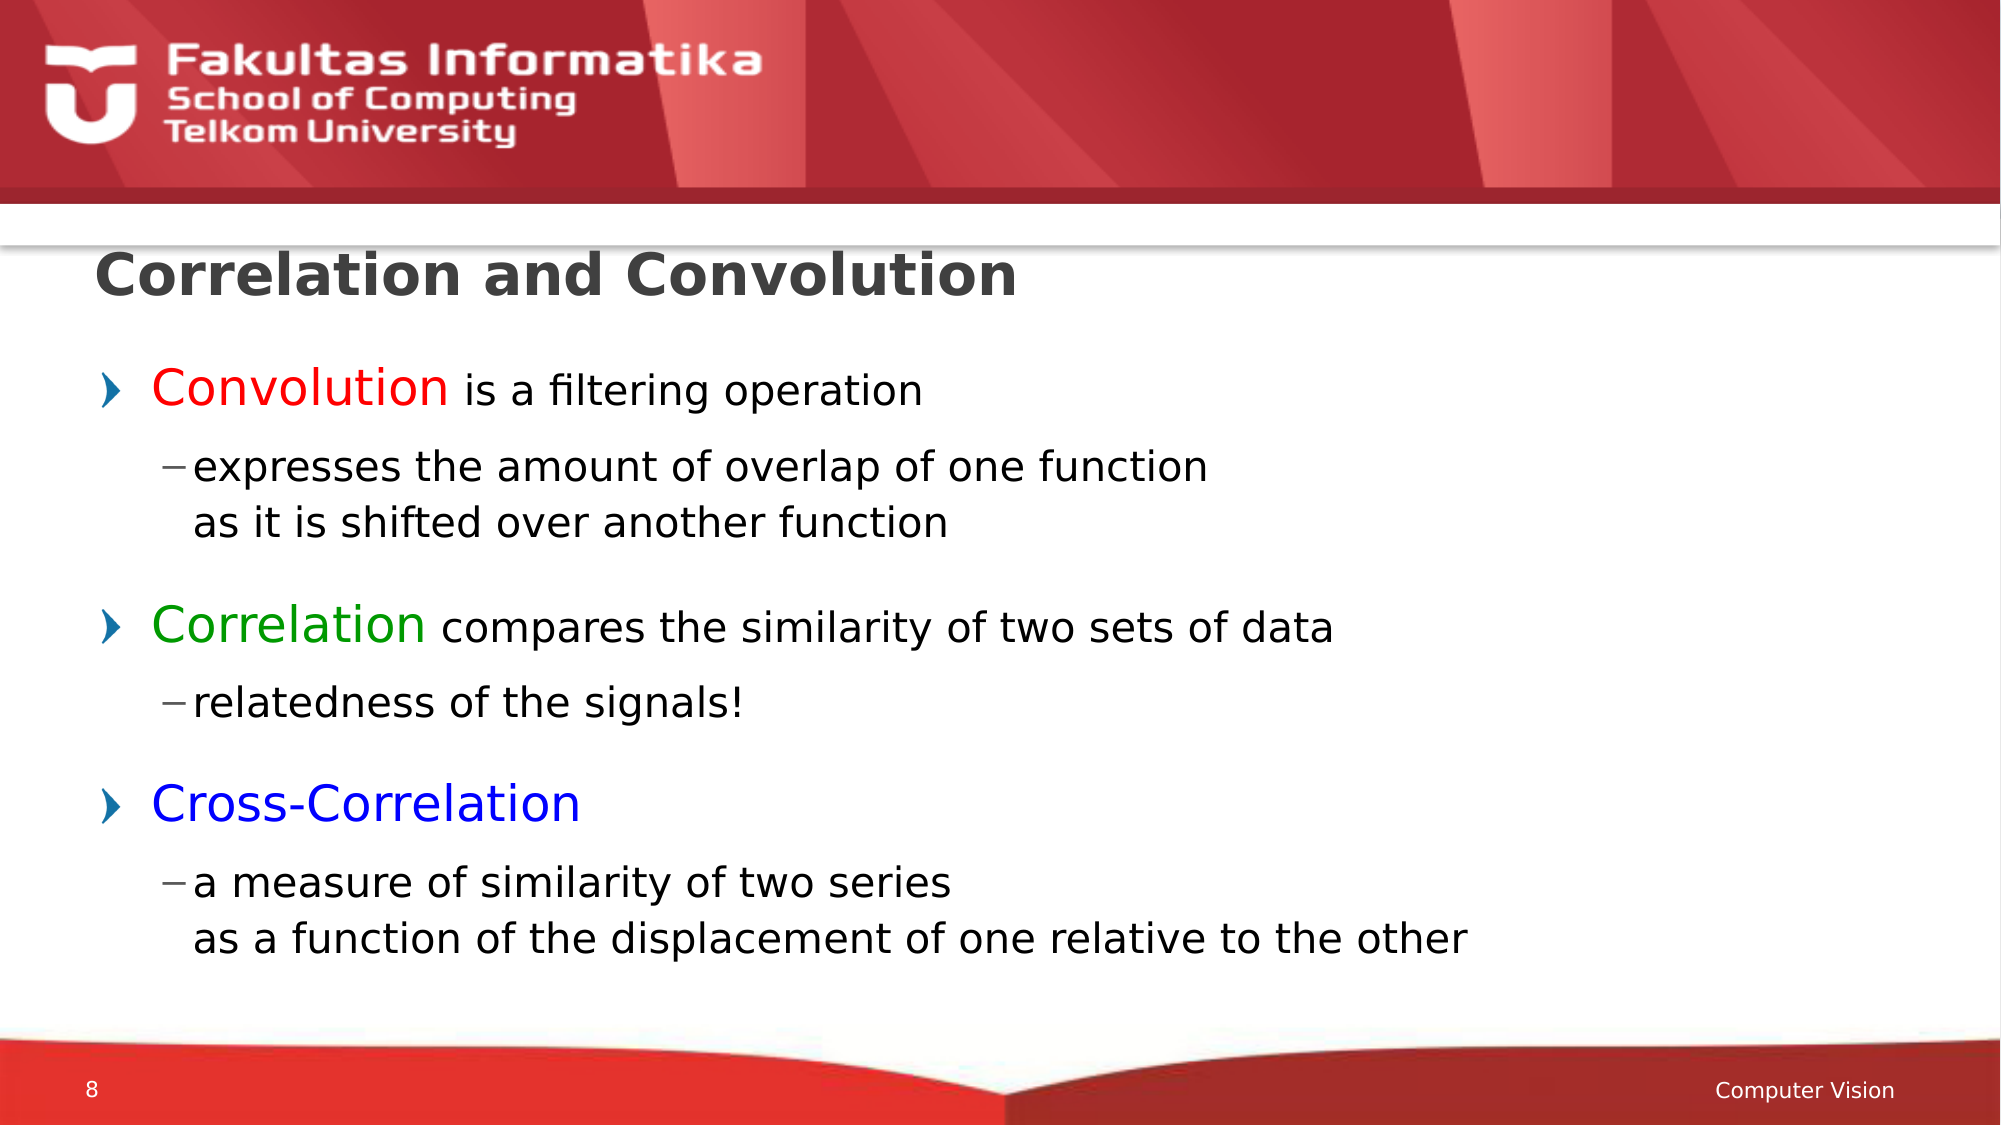

# Correlation and Convolution
Convolution is a filtering operation
expresses the amount of overlap of one function
as it is shifted over another function
Correlation compares the similarity of two sets of data
relatedness of the signals!
Cross-Correlation
a measure of similarity of two series
as a function of the displacement of one relative to the other
Computer Vision
8